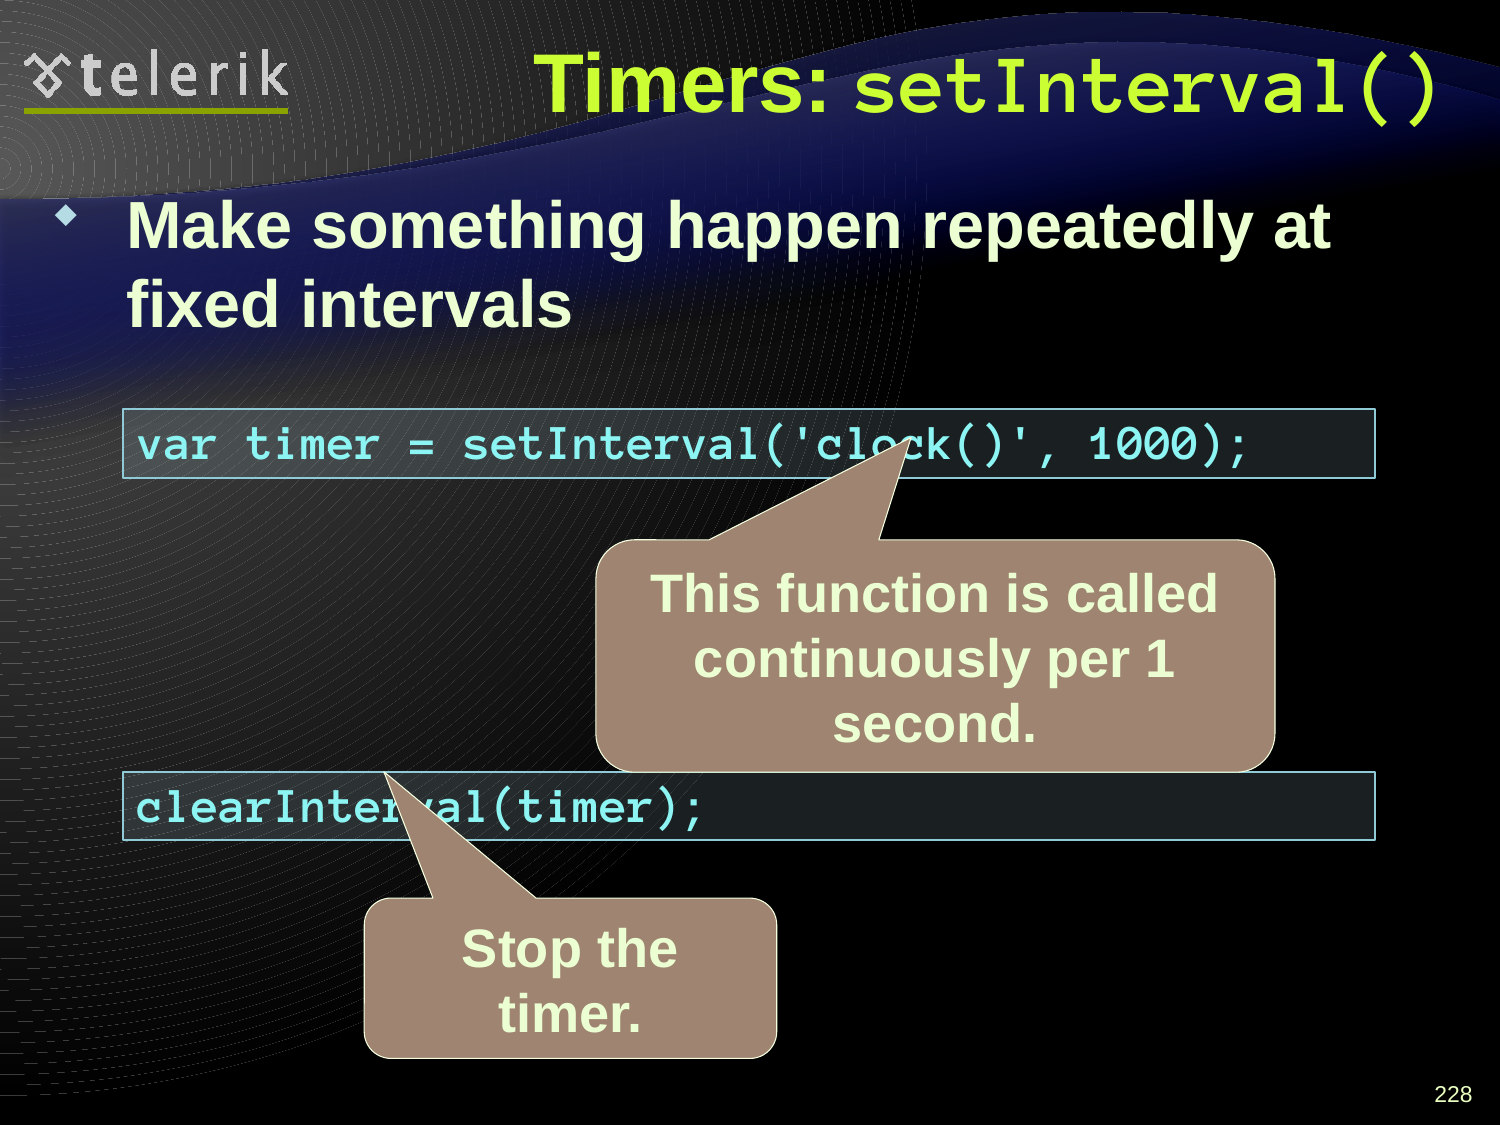

# Timers: setInterval()
Make something happen repeatedly at fixed intervals

var timer = setInterval('clock()', 1000);
This function is called continuously per 1 second.
clearInterval(timer);
Stop the timer.
228